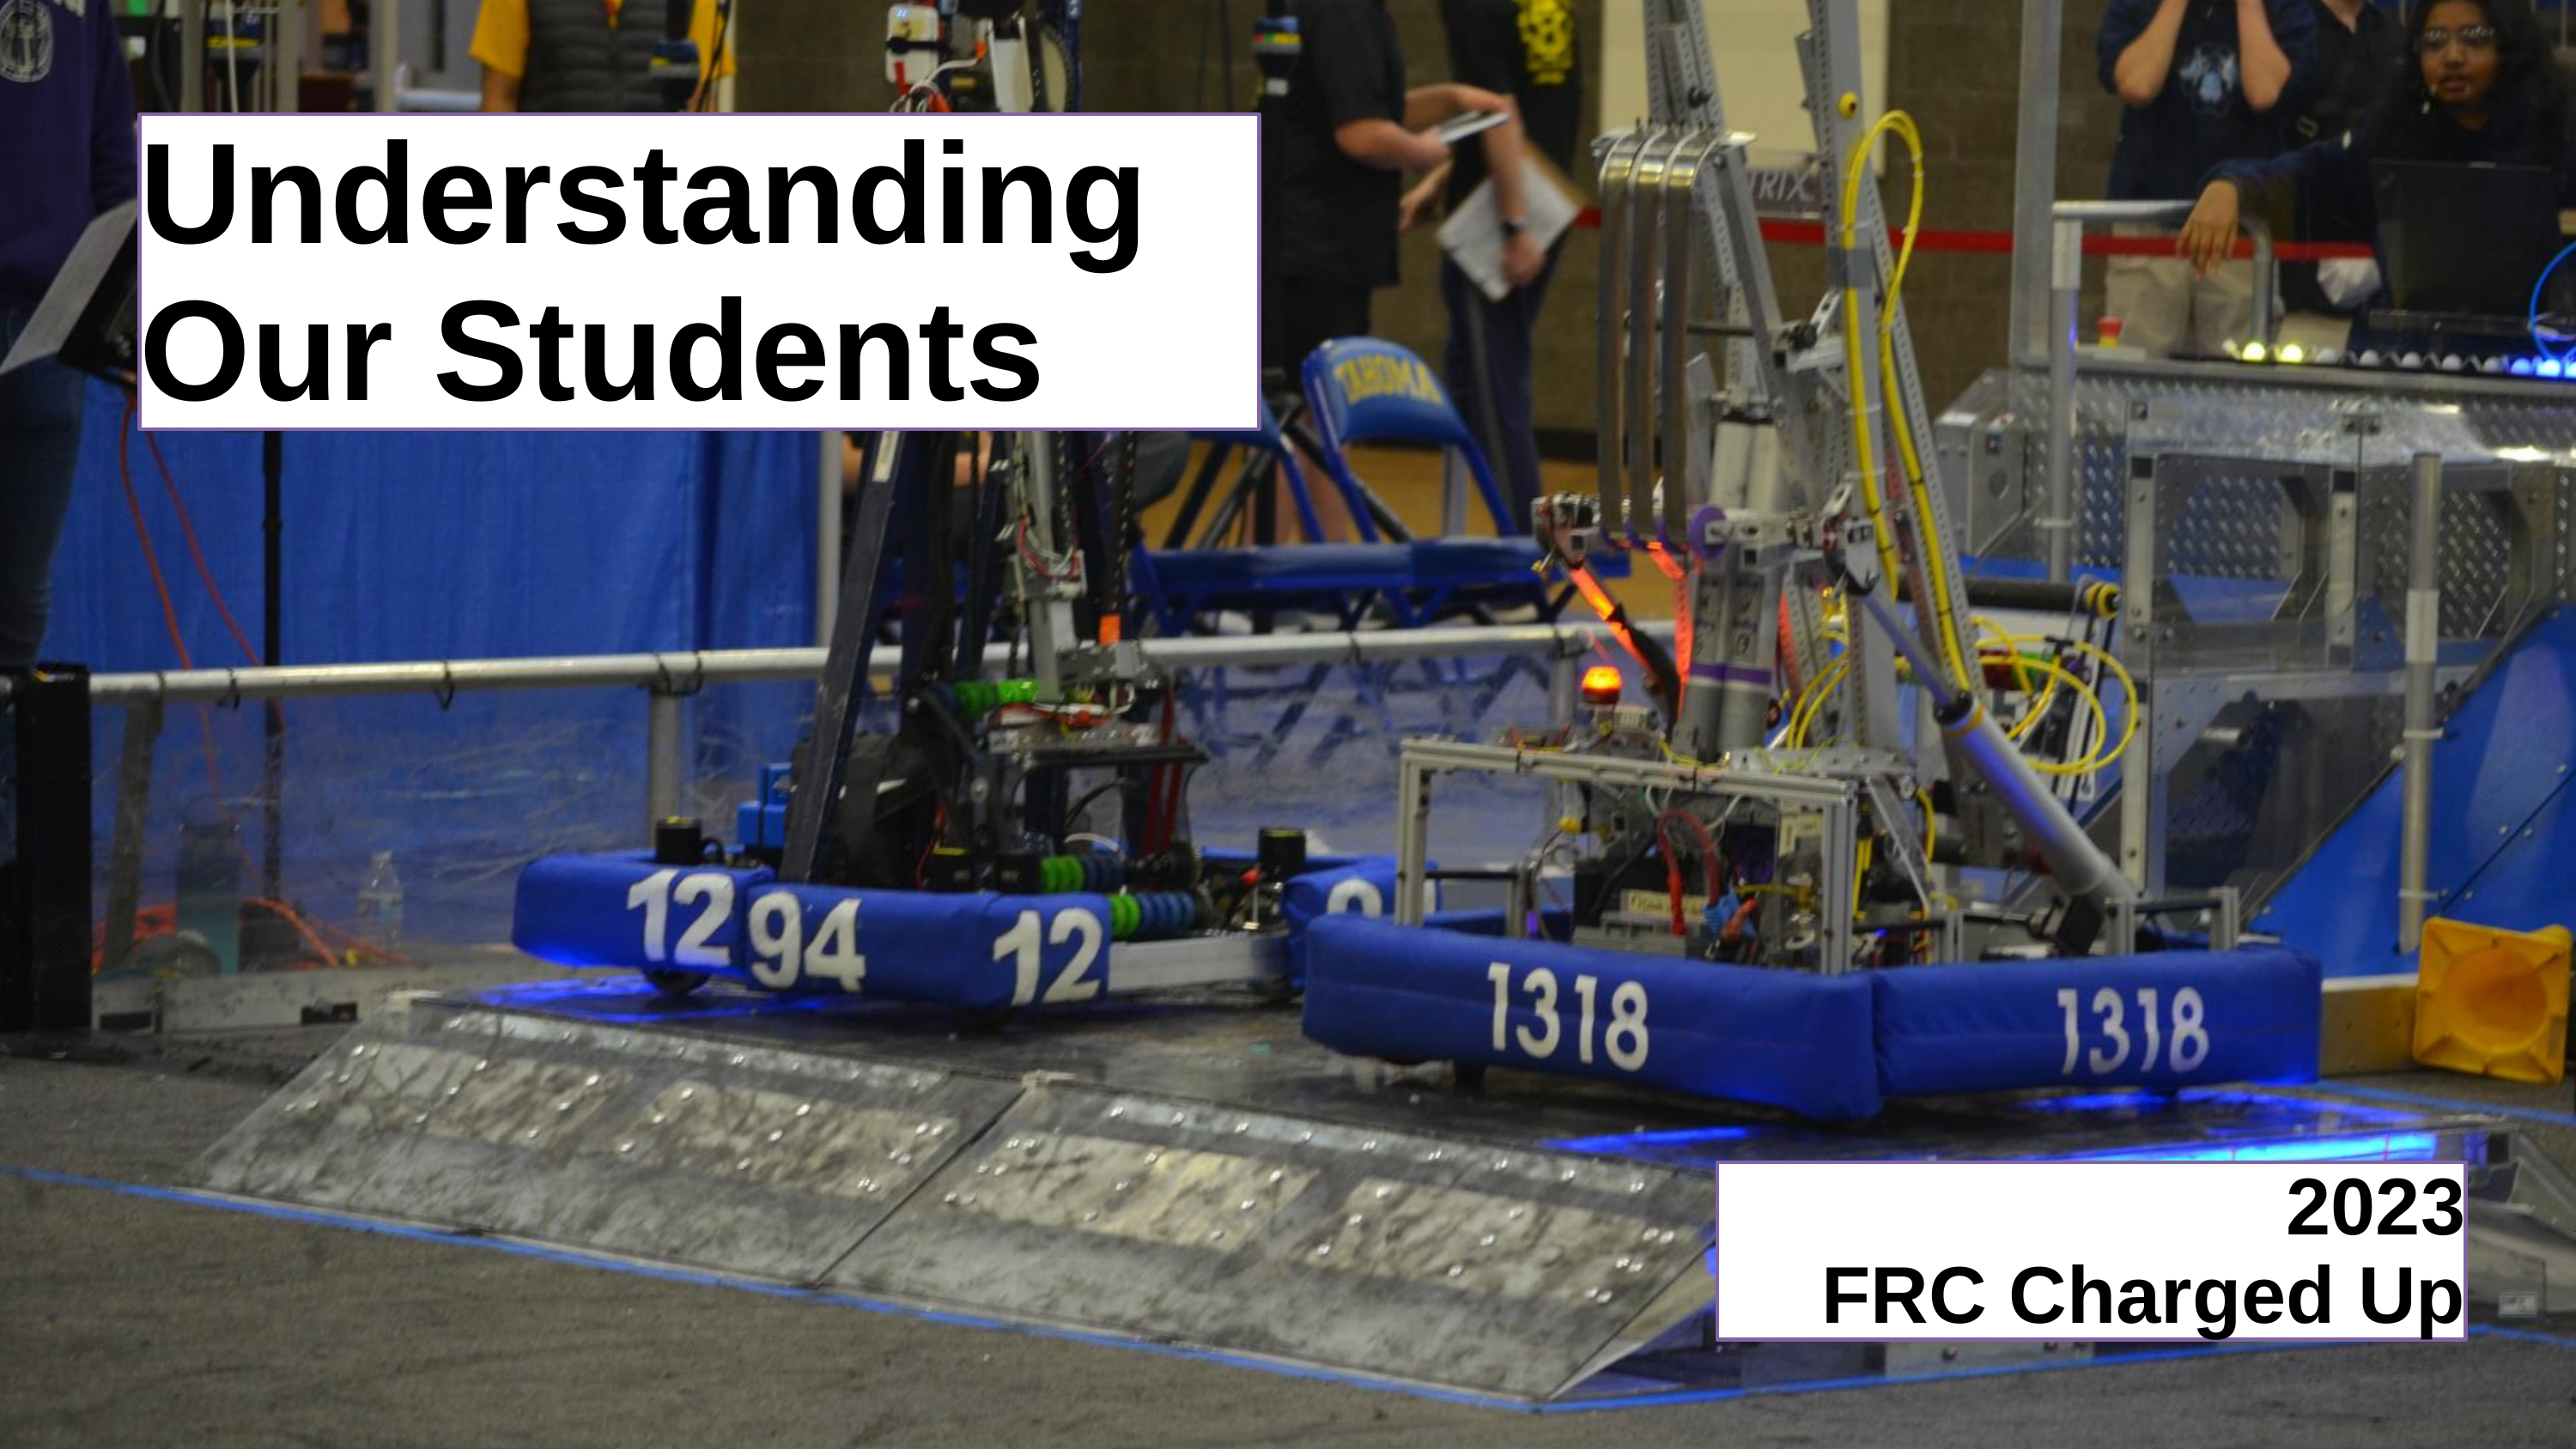

Understanding
Our Students
2023
FRC Charged Up